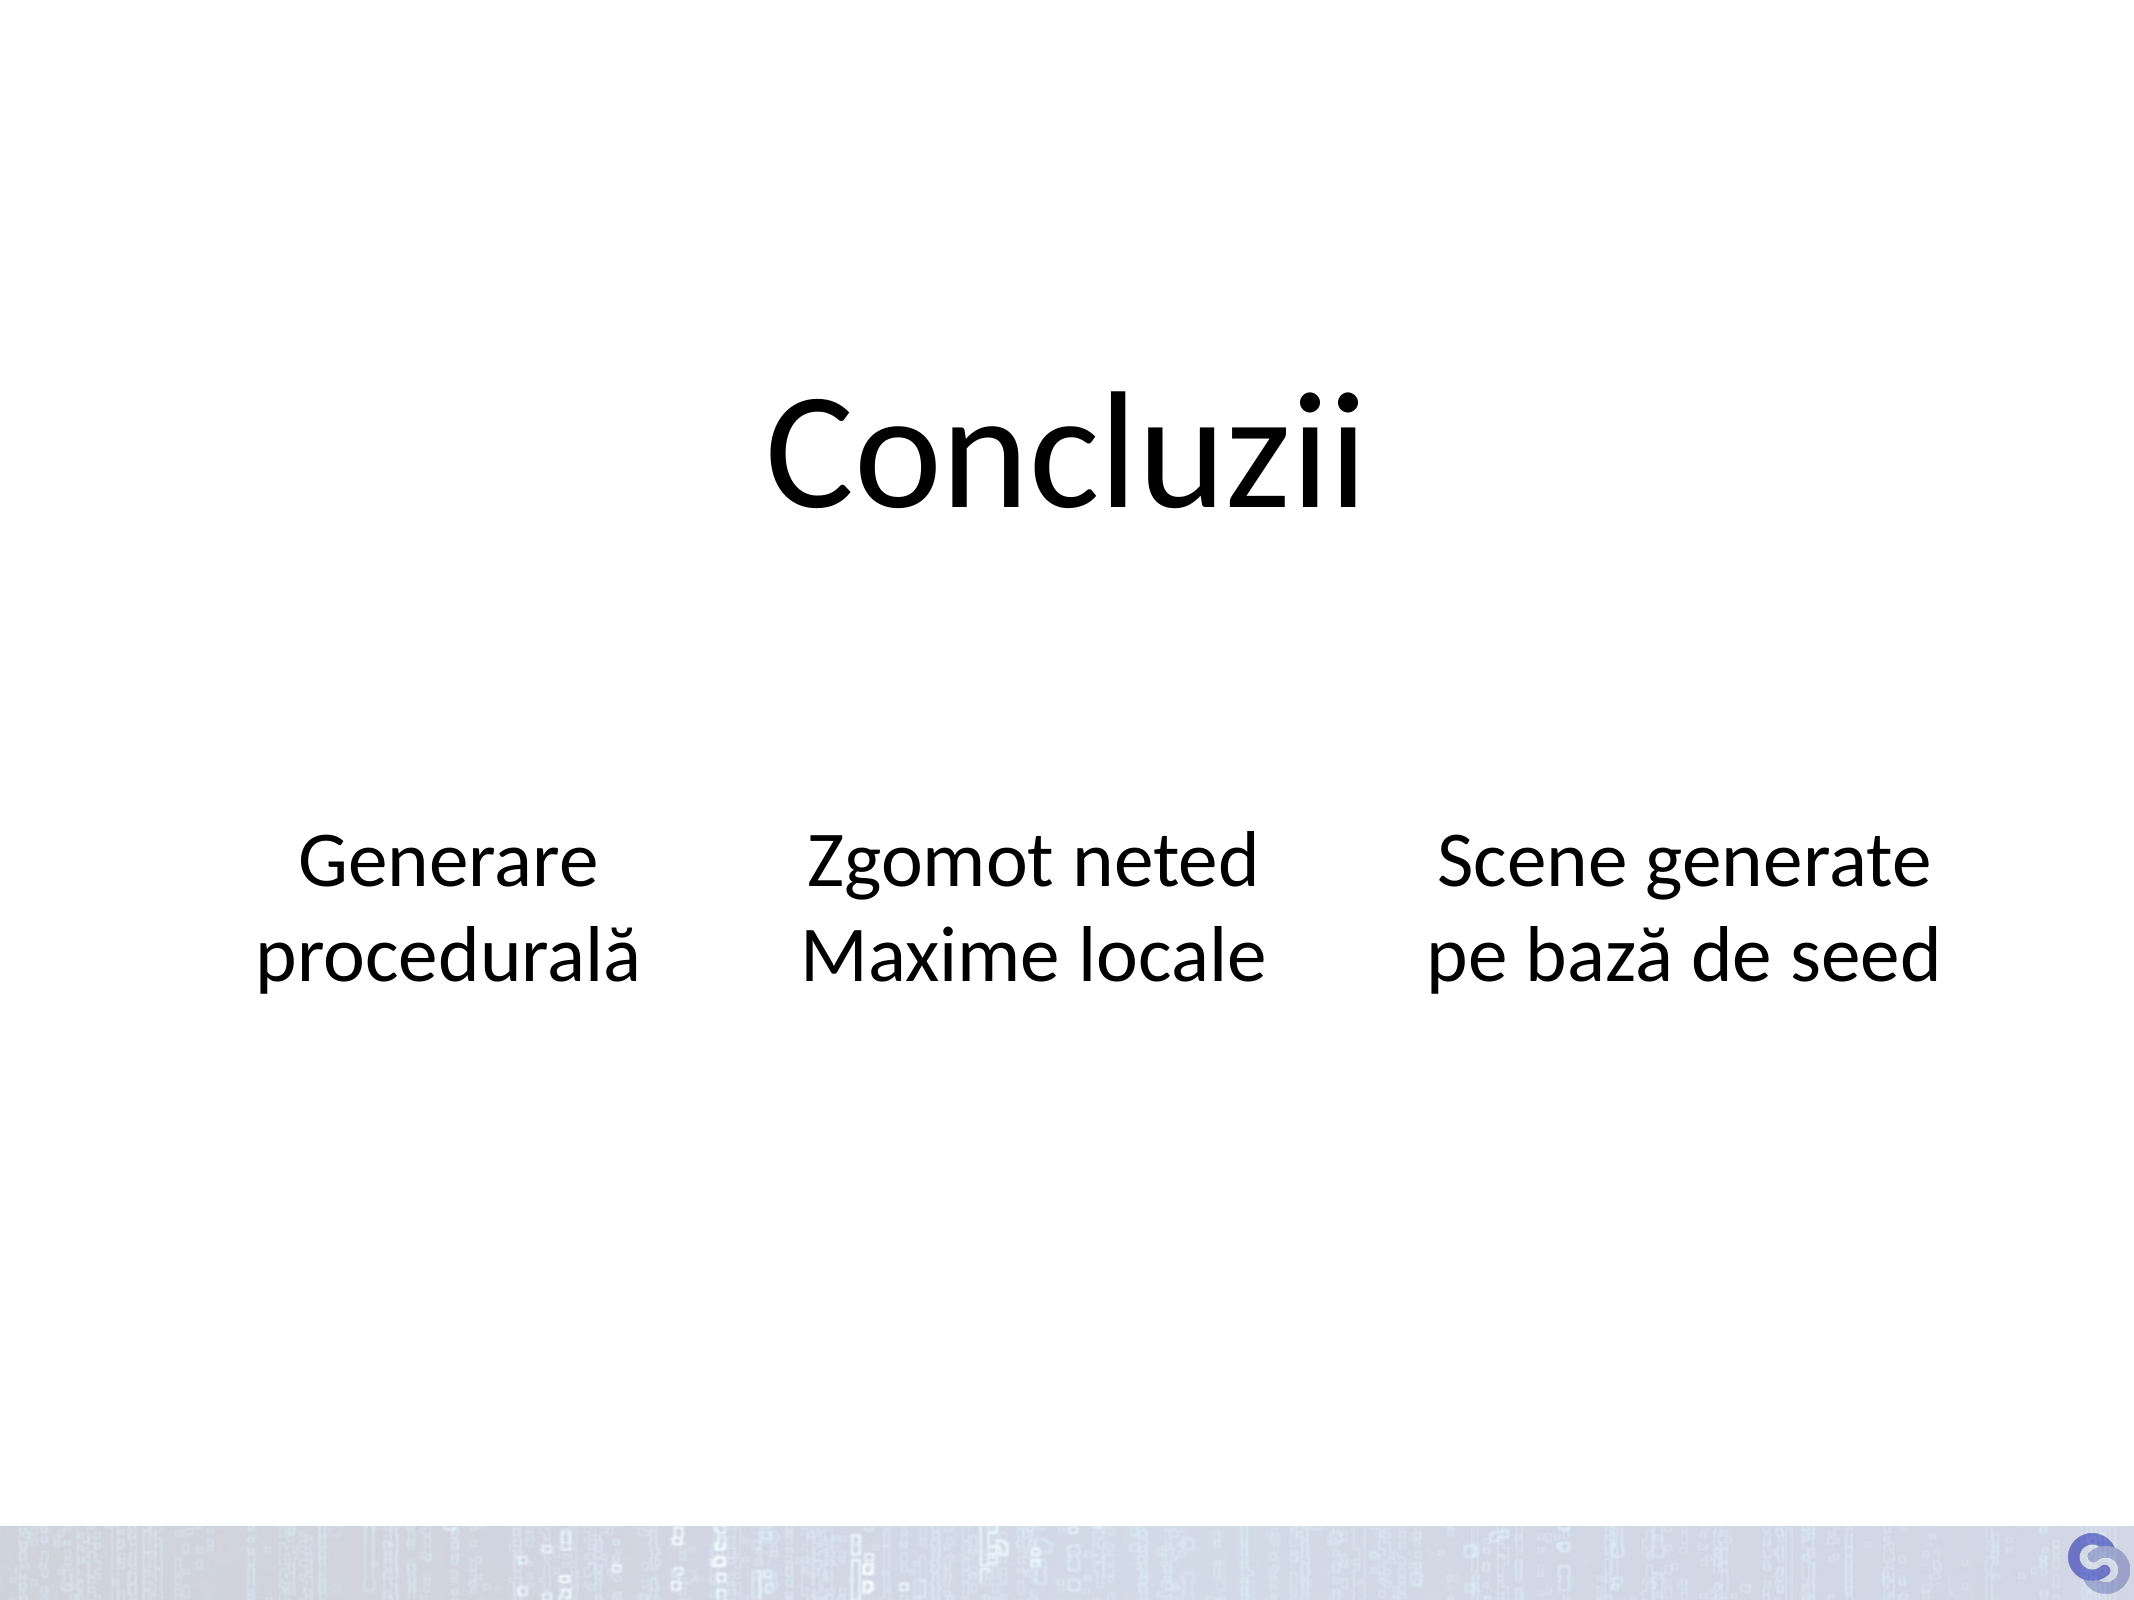

# Concluzii
Generare procedurală
Zgomot neted
Maxime locale
Scene generate pe bază de seed